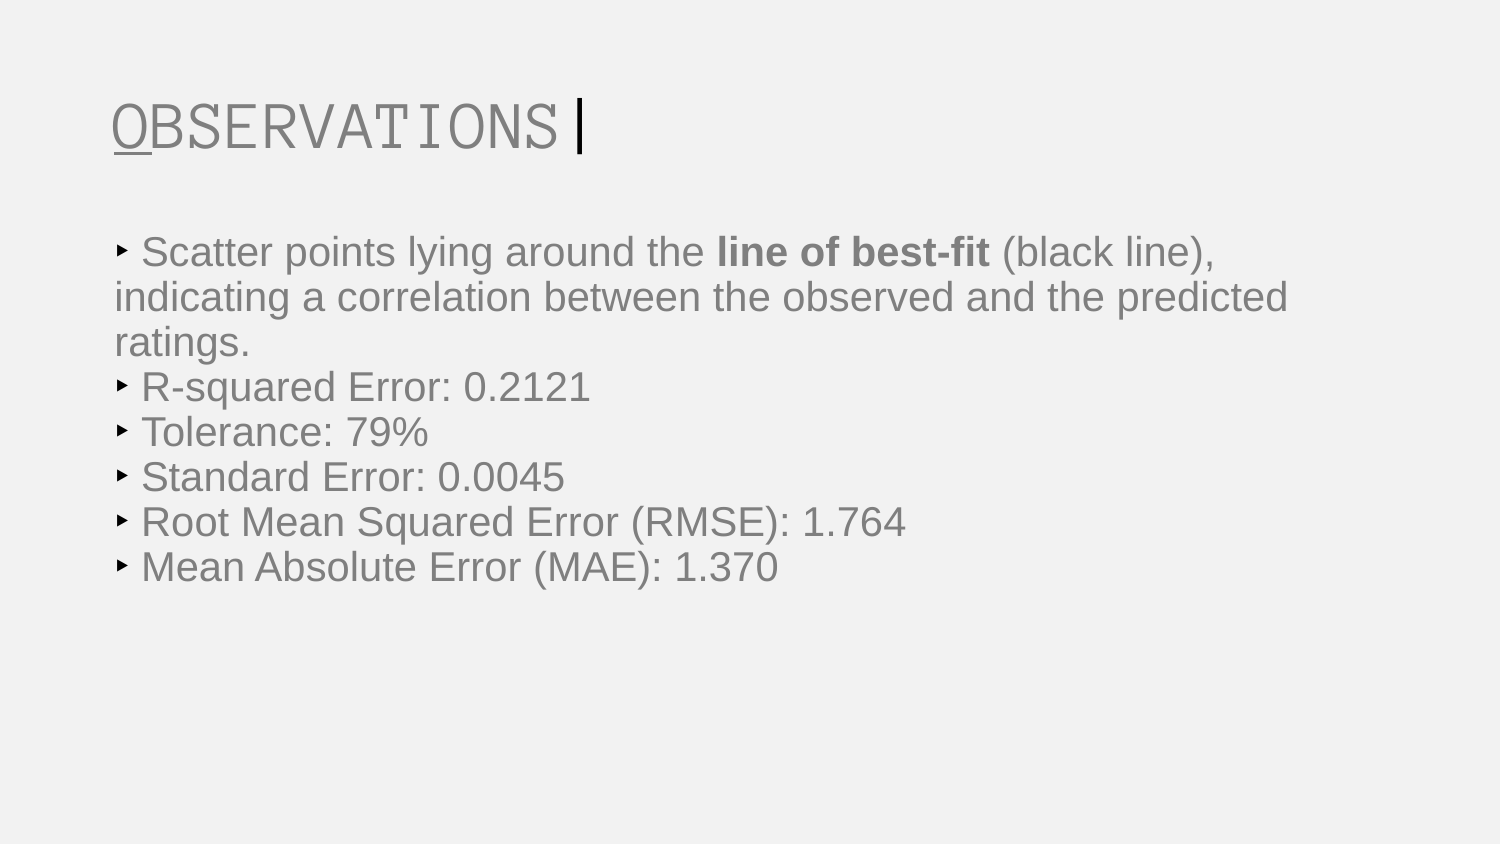

# OBSERVATIONS|
‣ Scatter points lying around the line of best-fit (black line), indicating a correlation between the observed and the predicted ratings.
‣ R-squared Error: 0.2121
‣ Tolerance: 79%
‣ Standard Error: 0.0045
‣ Root Mean Squared Error (RMSE): 1.764
‣ Mean Absolute Error (MAE): 1.370